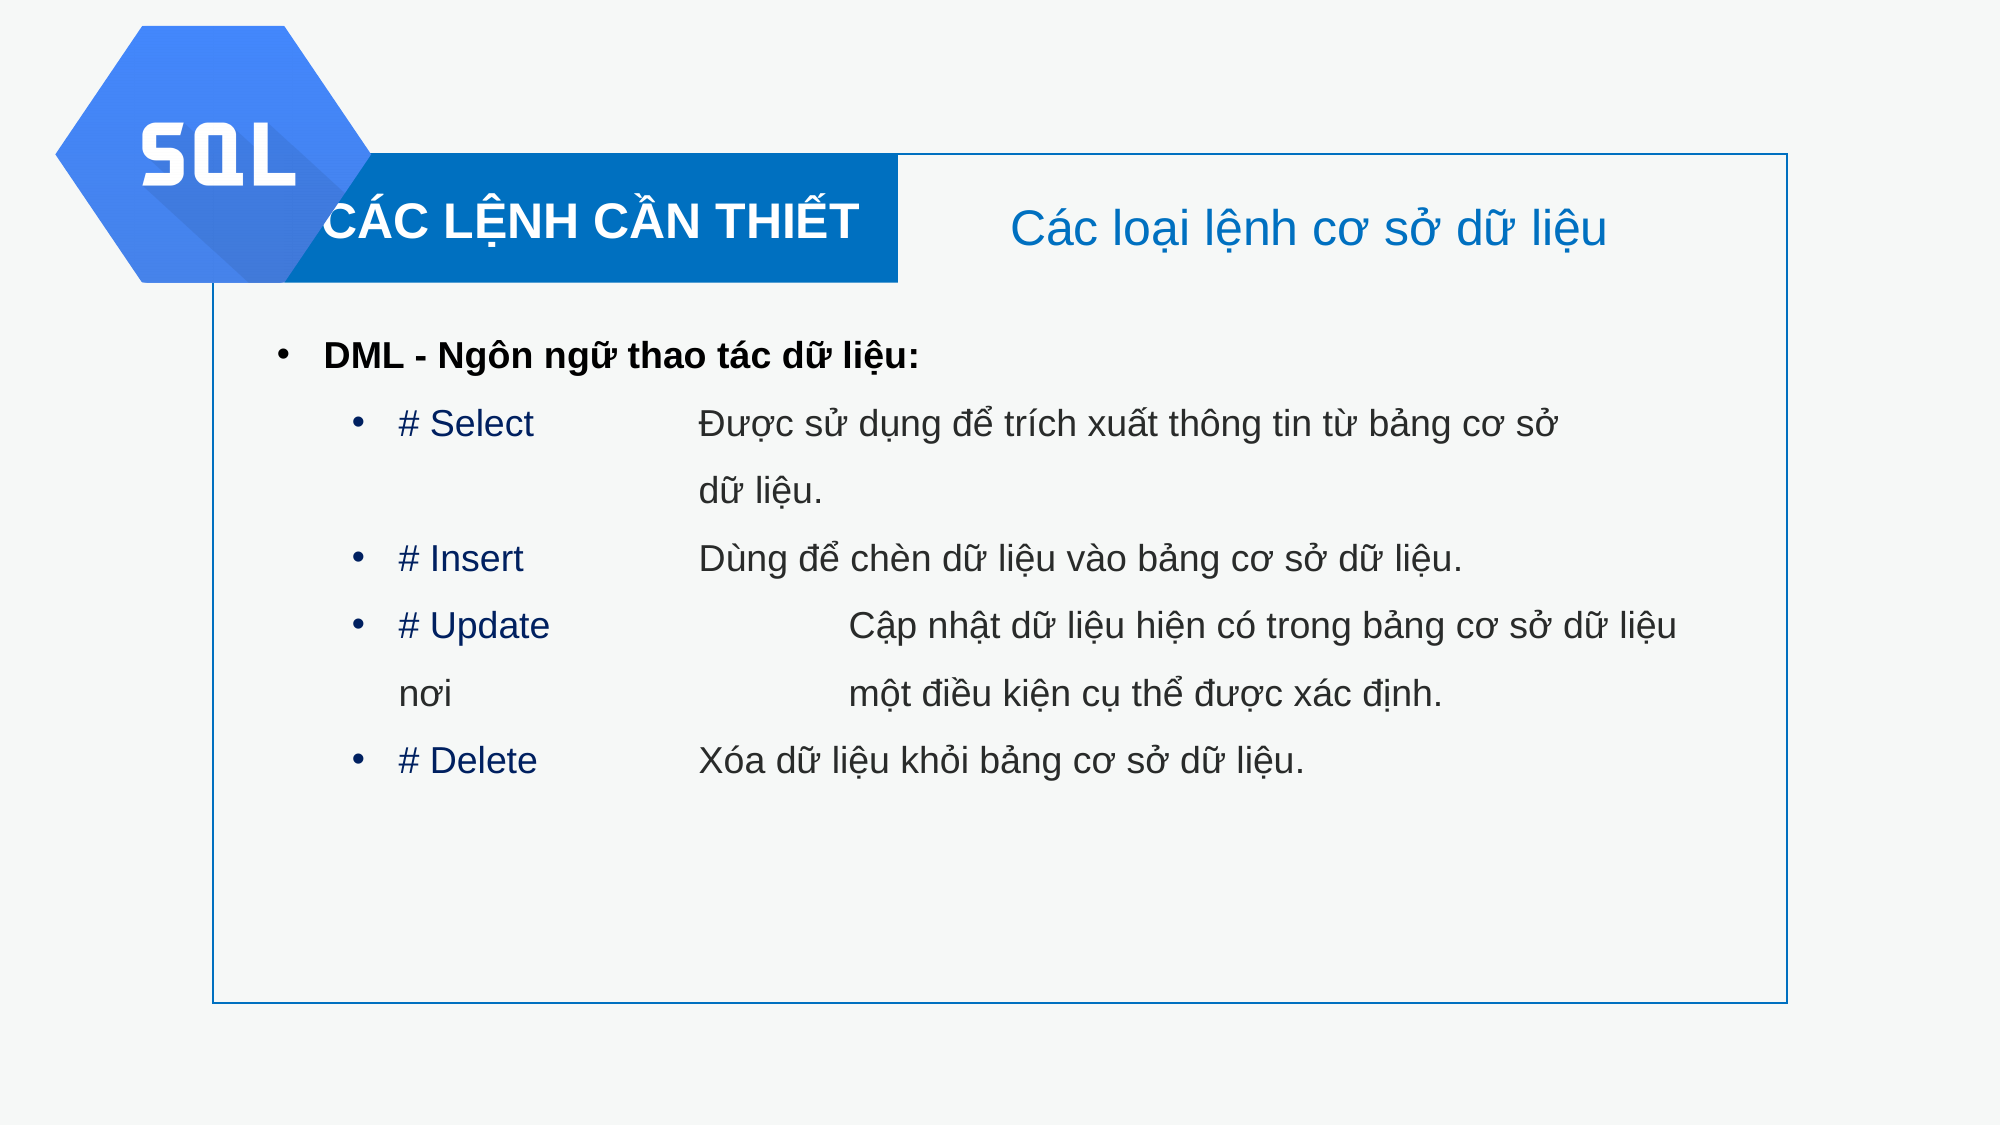

CÁC LỆNH CẦN THIẾT
Các loại lệnh cơ sở dữ liệu
DML - Ngôn ngữ thao tác dữ liệu:
# Select		Được sử dụng để trích xuất thông tin từ bảng cơ sở 			dữ liệu.
# Insert		Dùng để chèn dữ liệu vào bảng cơ sở dữ liệu.
# Update		Cập nhật dữ liệu hiện có trong bảng cơ sở dữ liệu nơi 			một điều kiện cụ thể được xác định.
# Delete		Xóa dữ liệu khỏi bảng cơ sở dữ liệu.